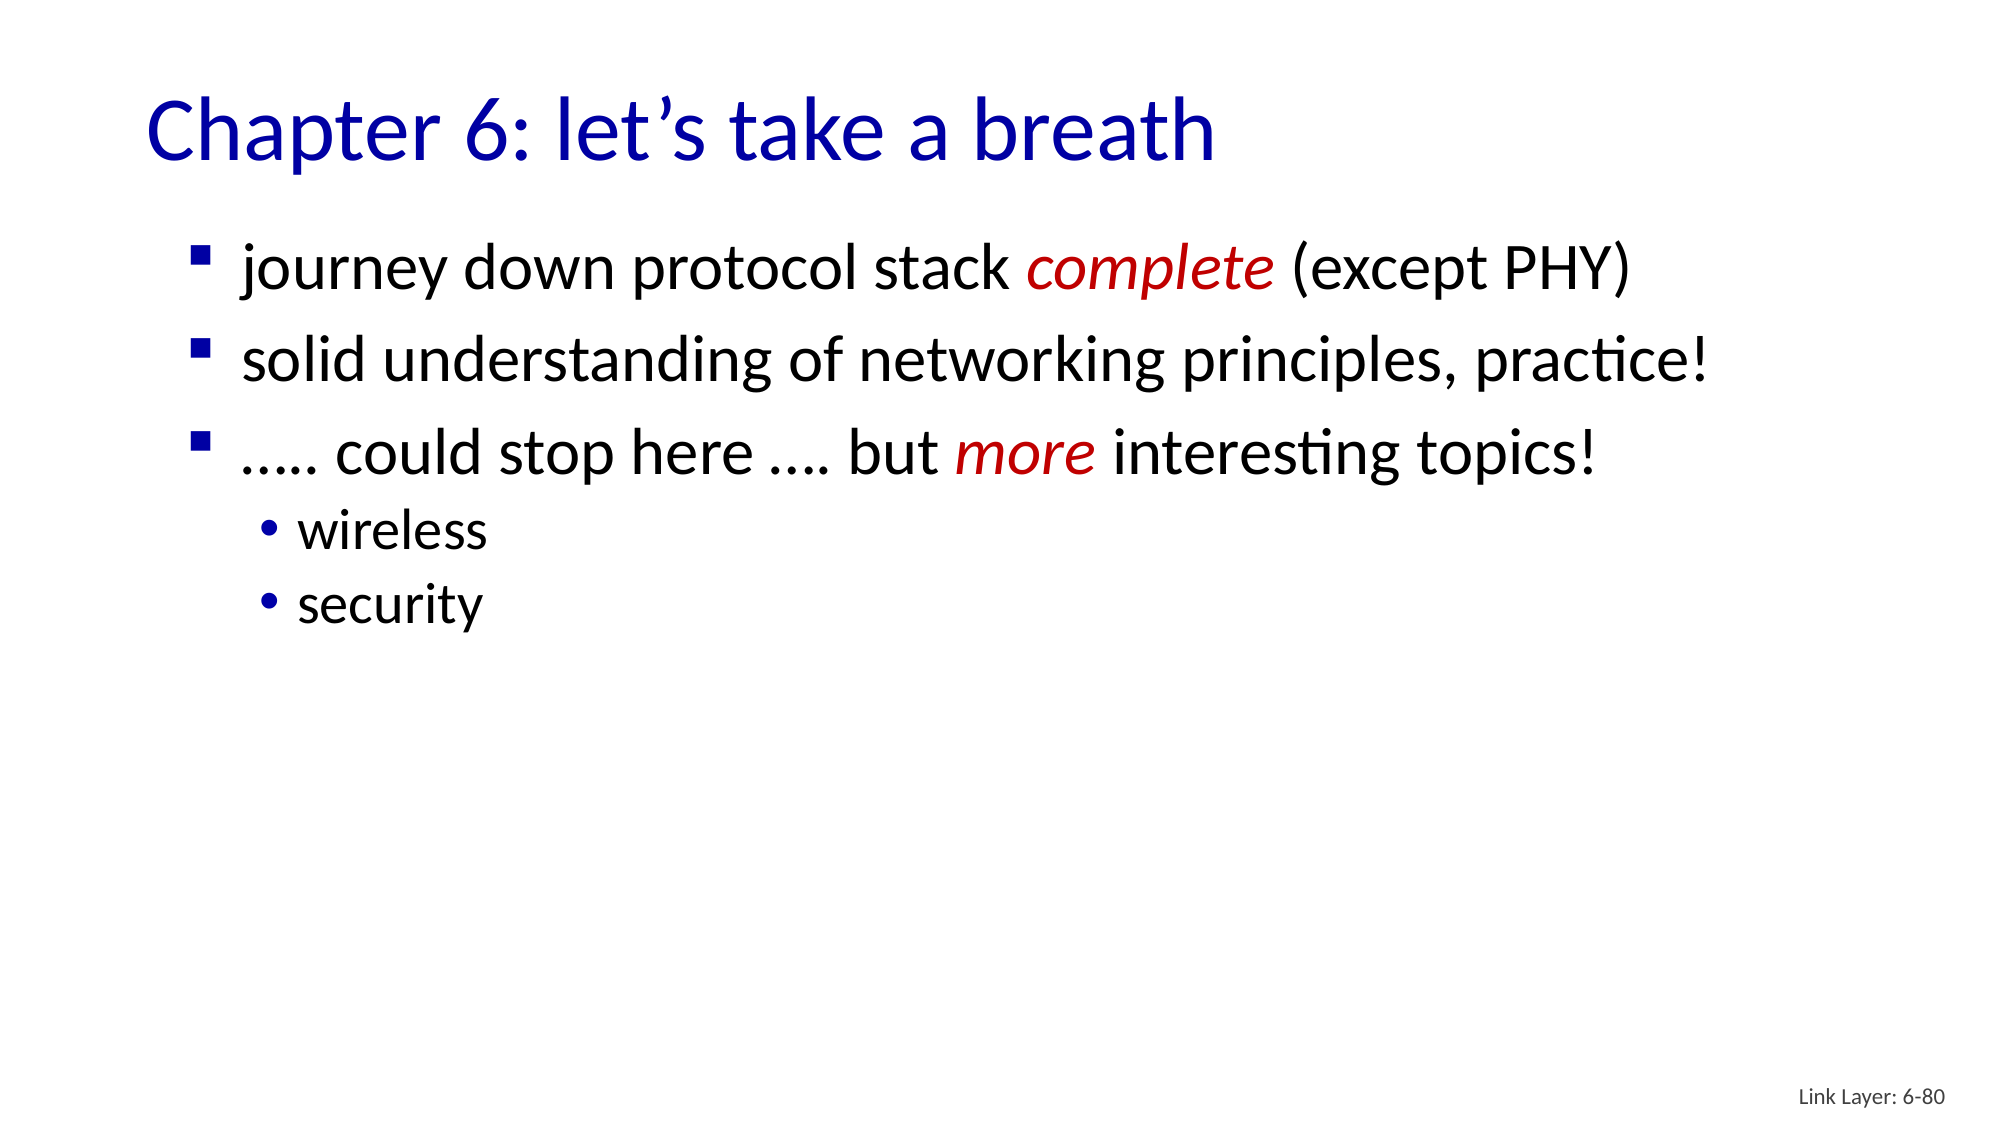

# Chapter 6: let’s take a breath
journey down protocol stack complete (except PHY)
solid understanding of networking principles, practice!
….. could stop here …. but more interesting topics!
wireless
security

Link Layer: 6-80